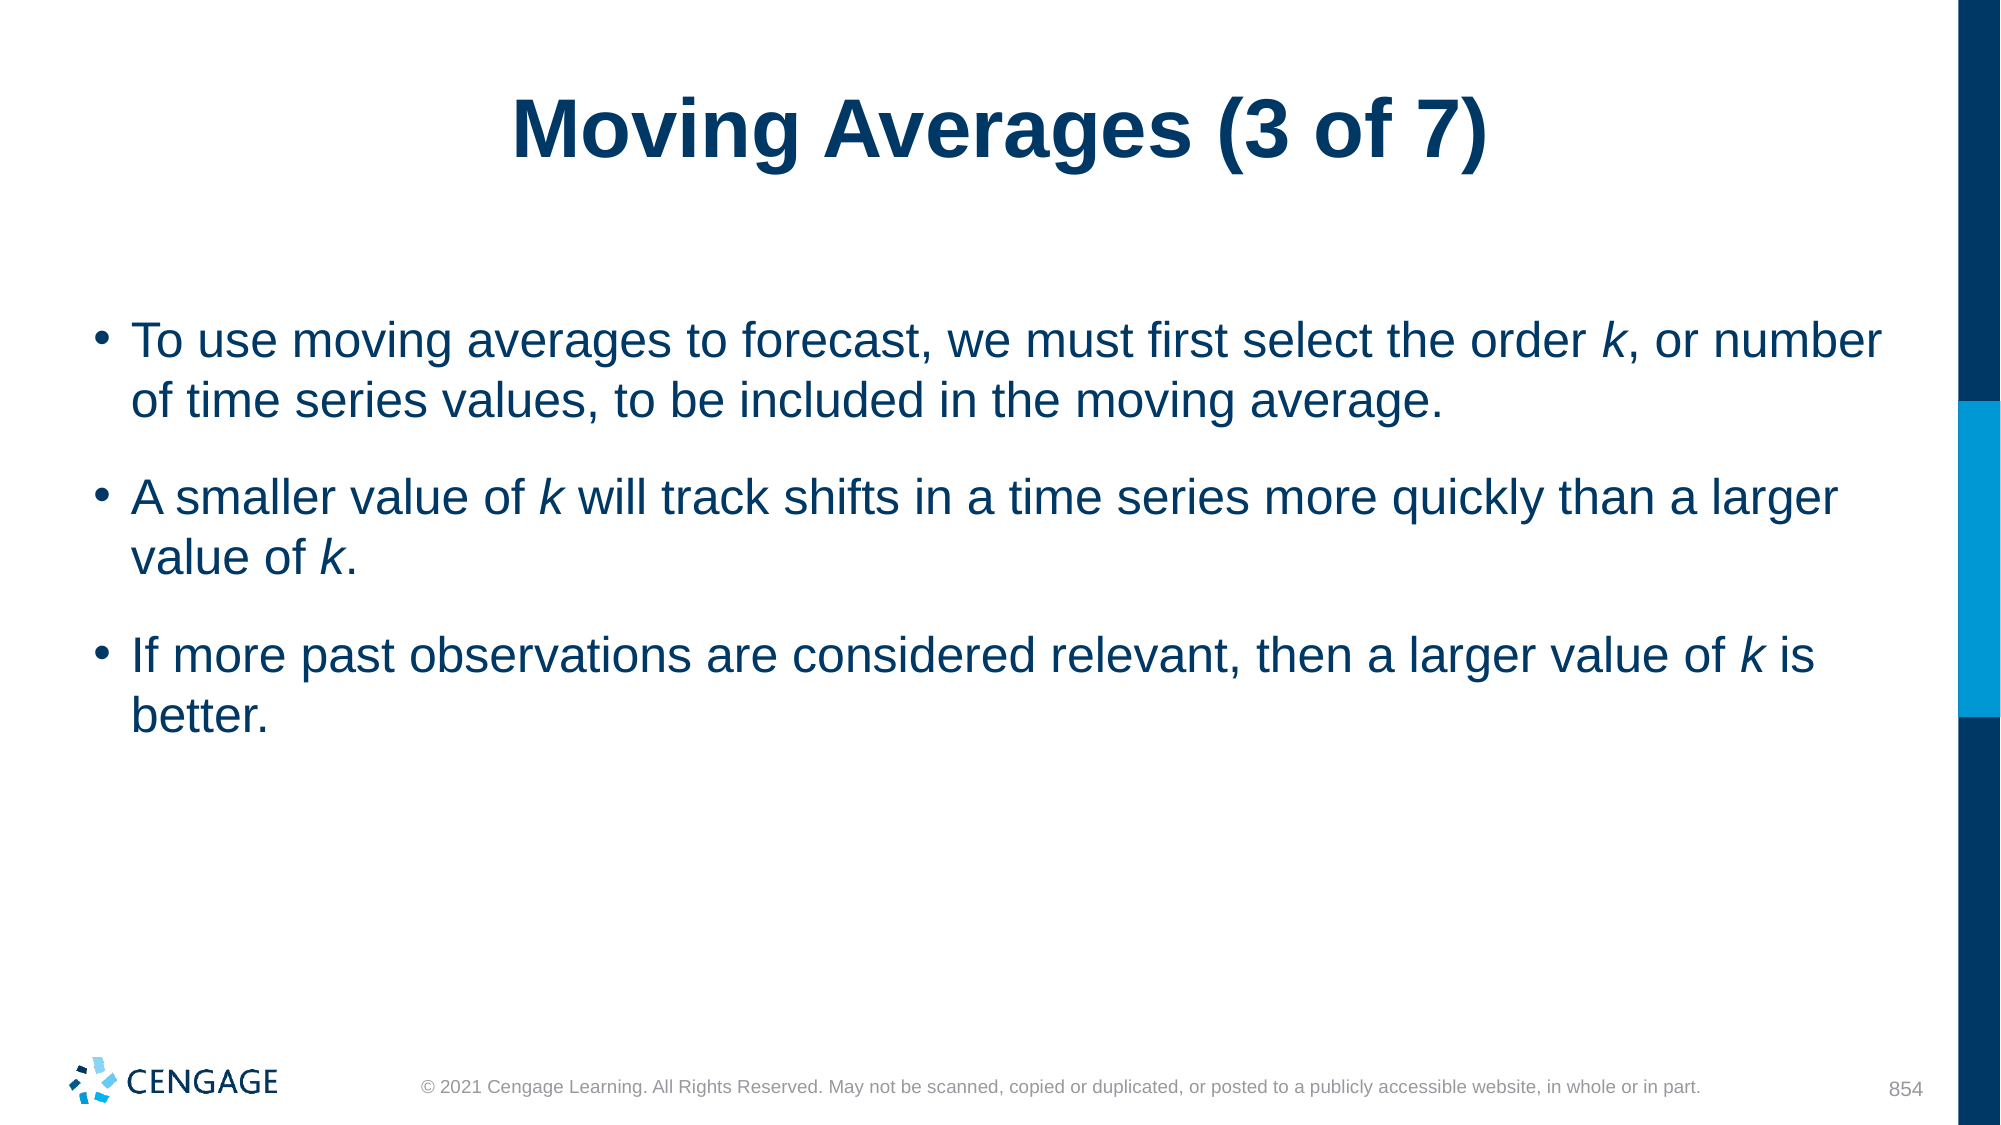

# Moving Averages (3 of 7)
To use moving averages to forecast, we must first select the order k, or number of time series values, to be included in the moving average.
A smaller value of k will track shifts in a time series more quickly than a larger value of k.
If more past observations are considered relevant, then a larger value of k is better.